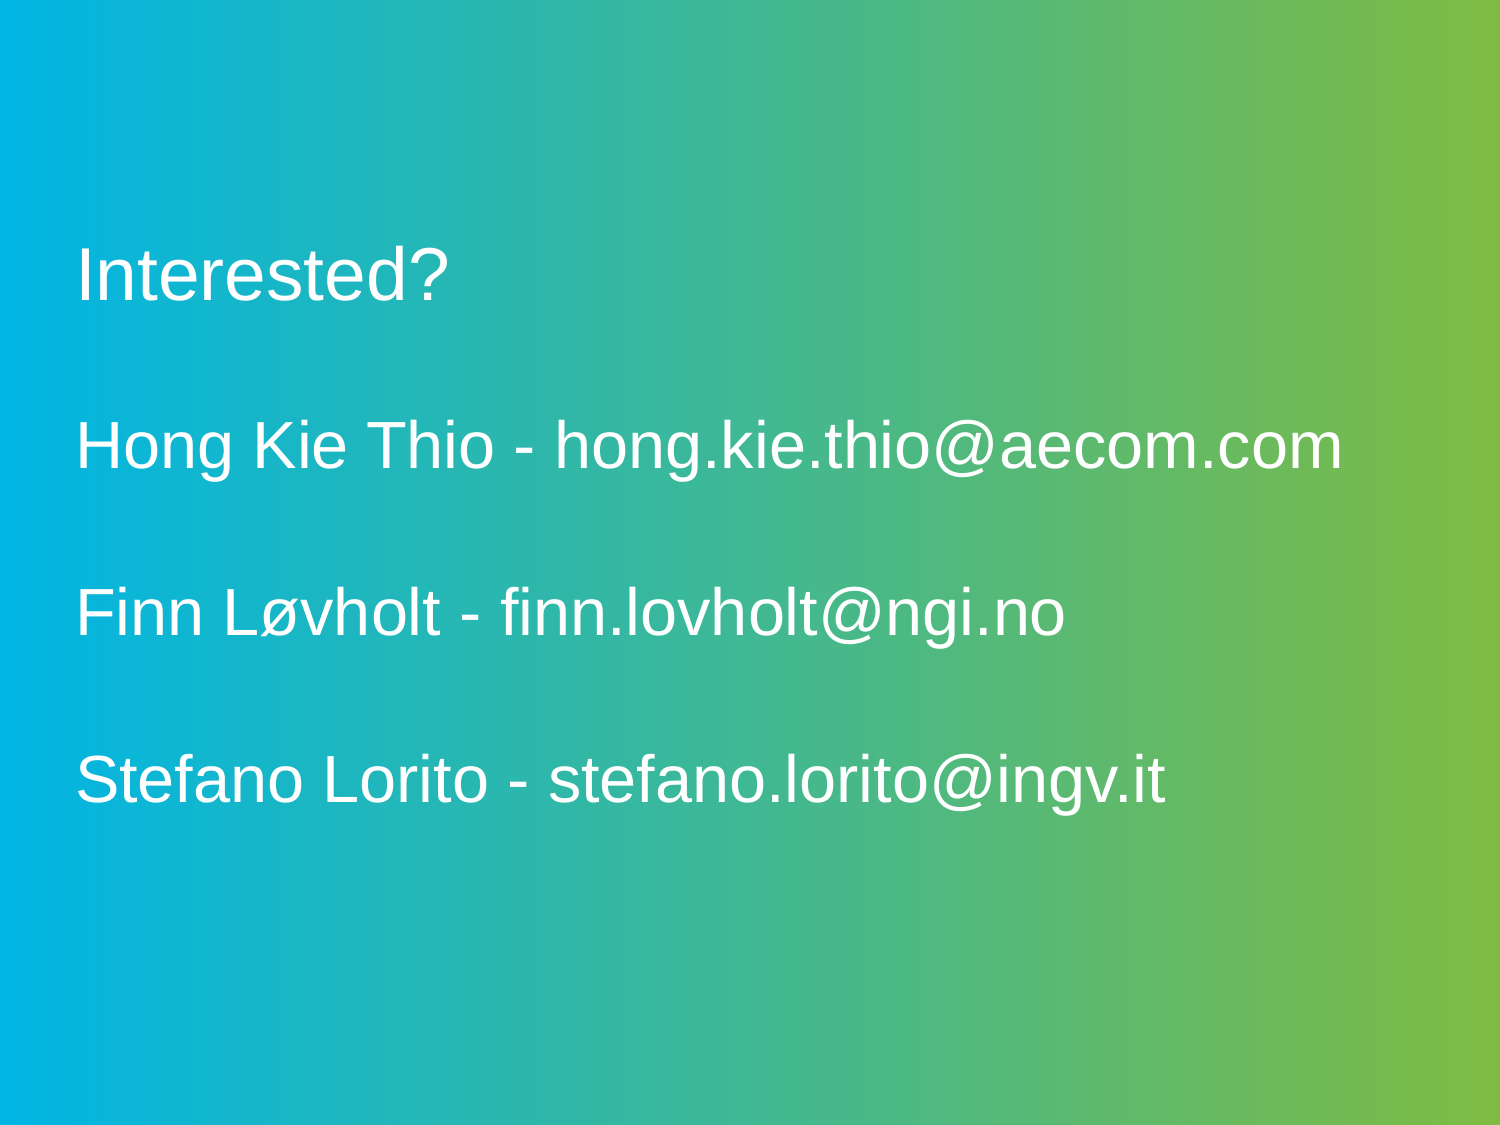

# Interested? Hong Kie Thio - hong.kie.thio@aecom.com Finn Løvholt - finn.lovholt@ngi.no Stefano Lorito - stefano.lorito@ingv.it